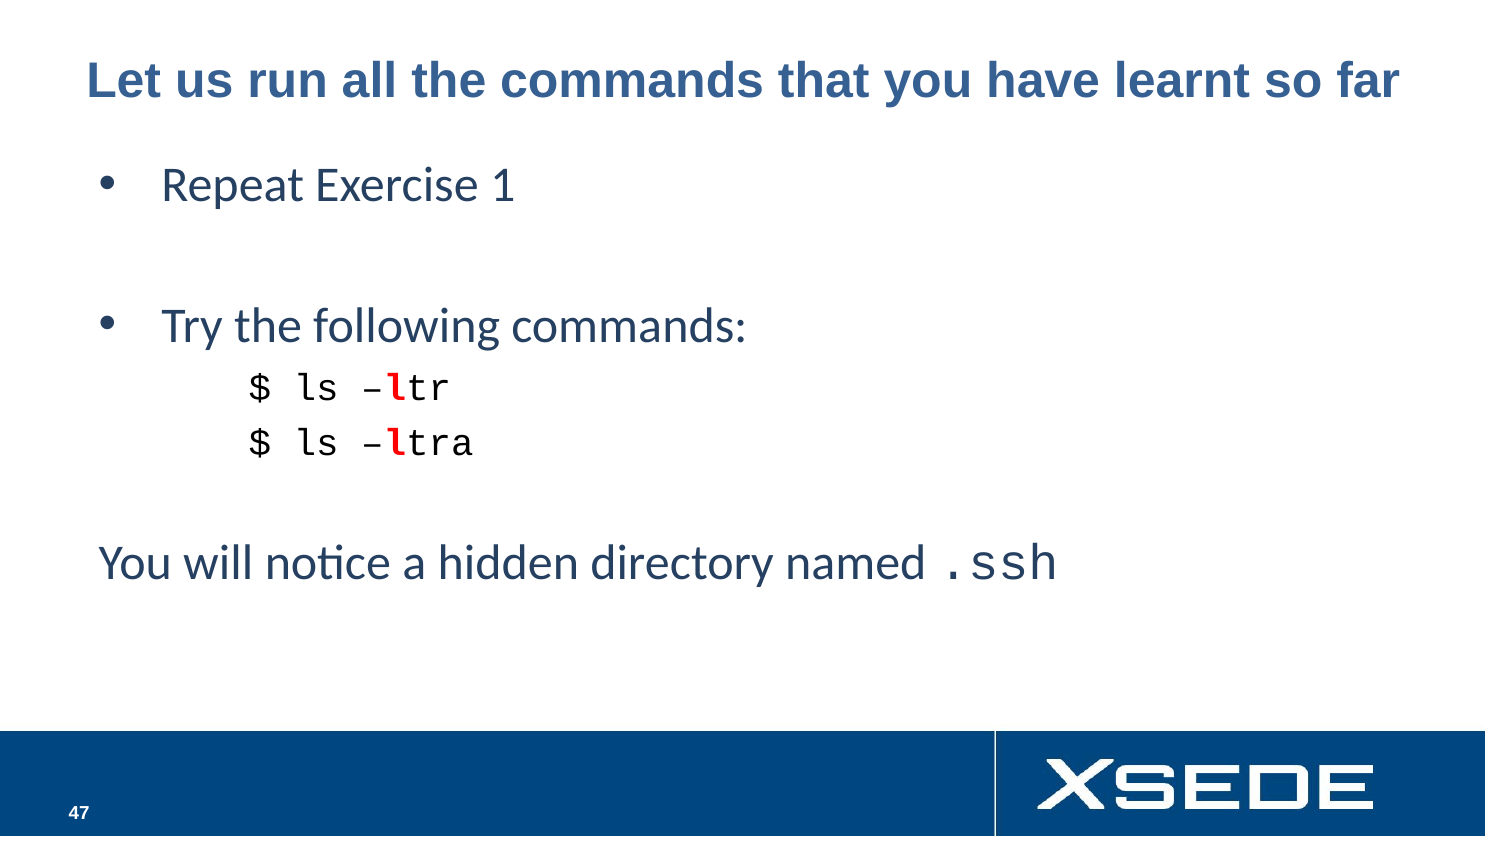

# Let us run all the commands that you have learnt so far
Repeat Exercise 1

Try the following commands:
	$ ls –ltr
	$ ls –ltra

You will notice a hidden directory named .ssh
47